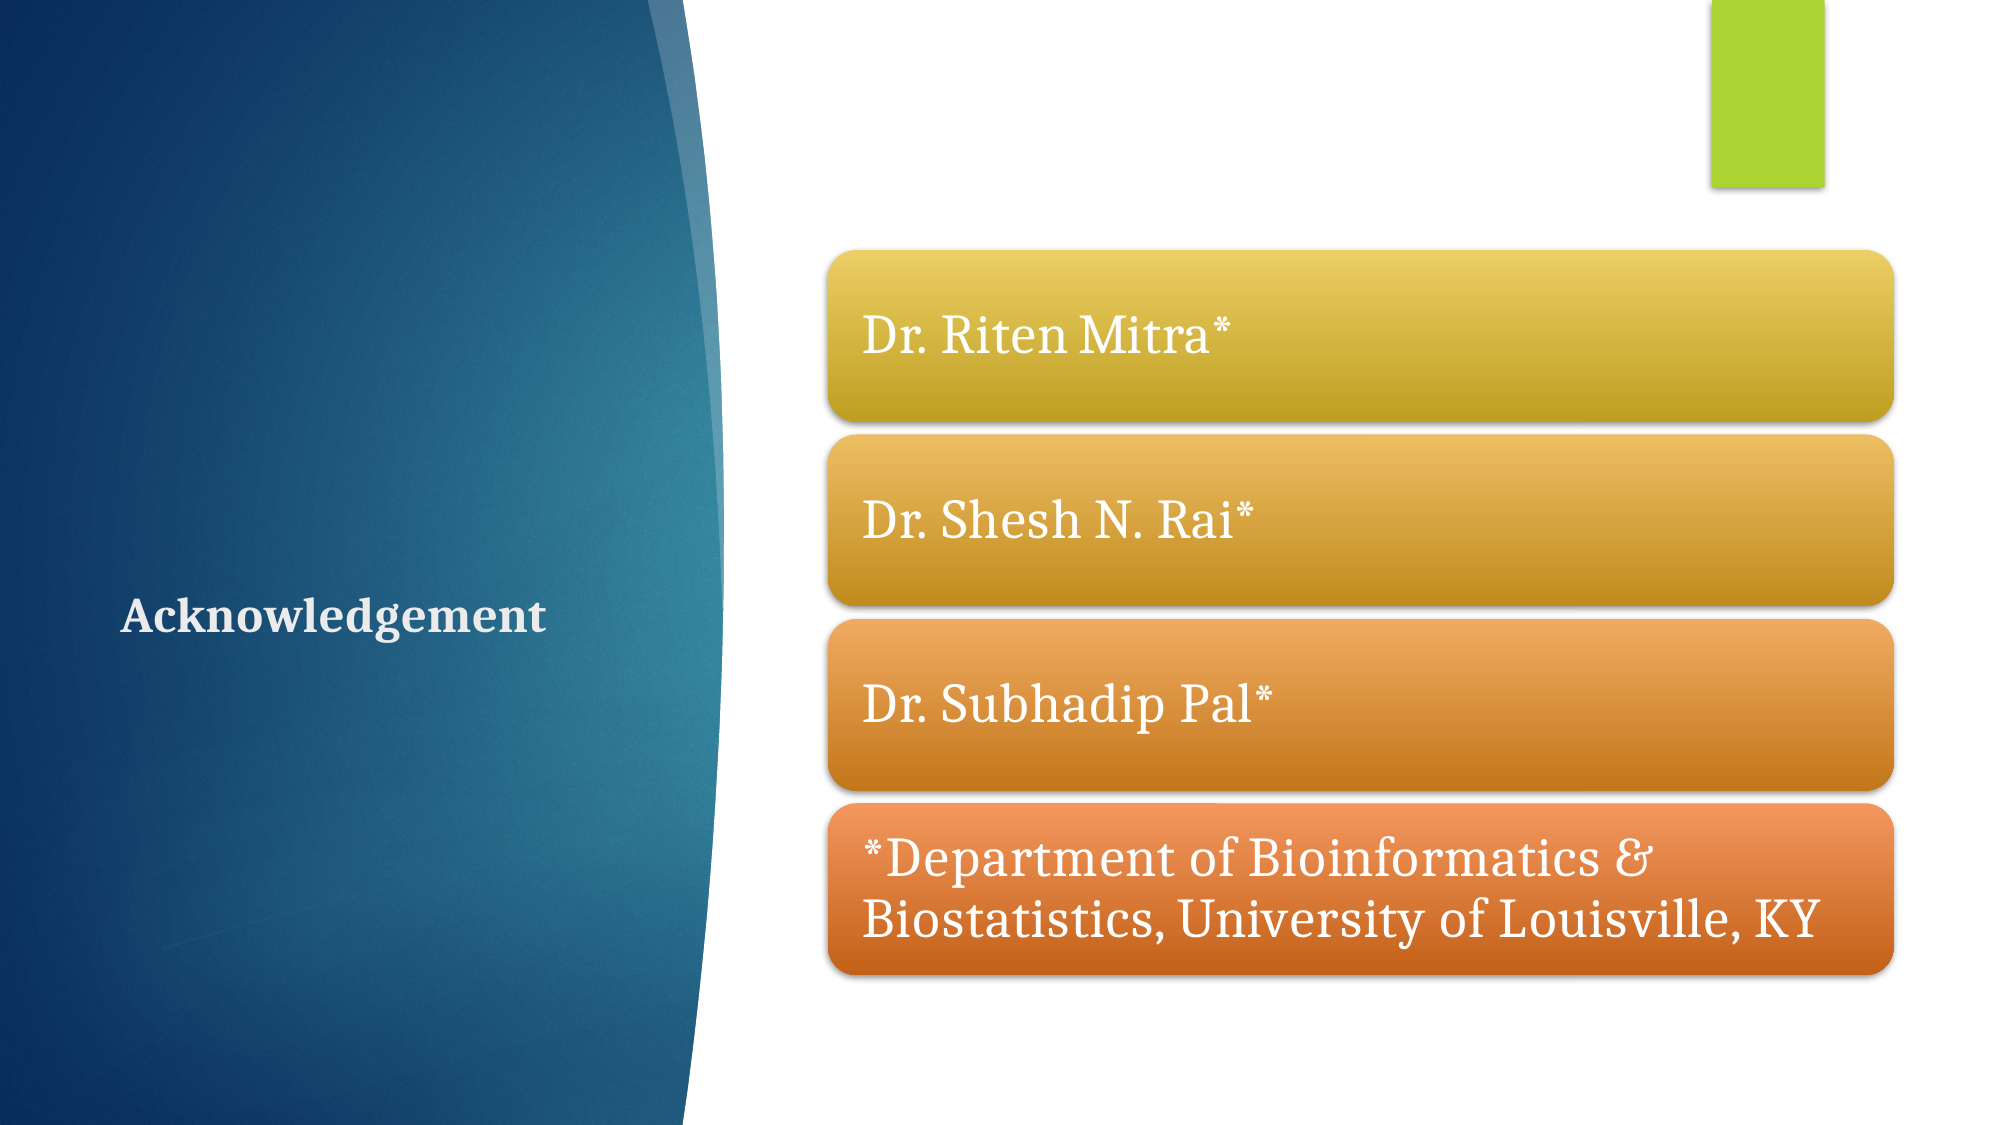

# Acknowledgement
Dr. Riten Mitra*
Dr. Shesh N. Rai*
Dr. Subhadip Pal*
*Department of Bioinformatics & Biostatistics, University of Louisville, KY